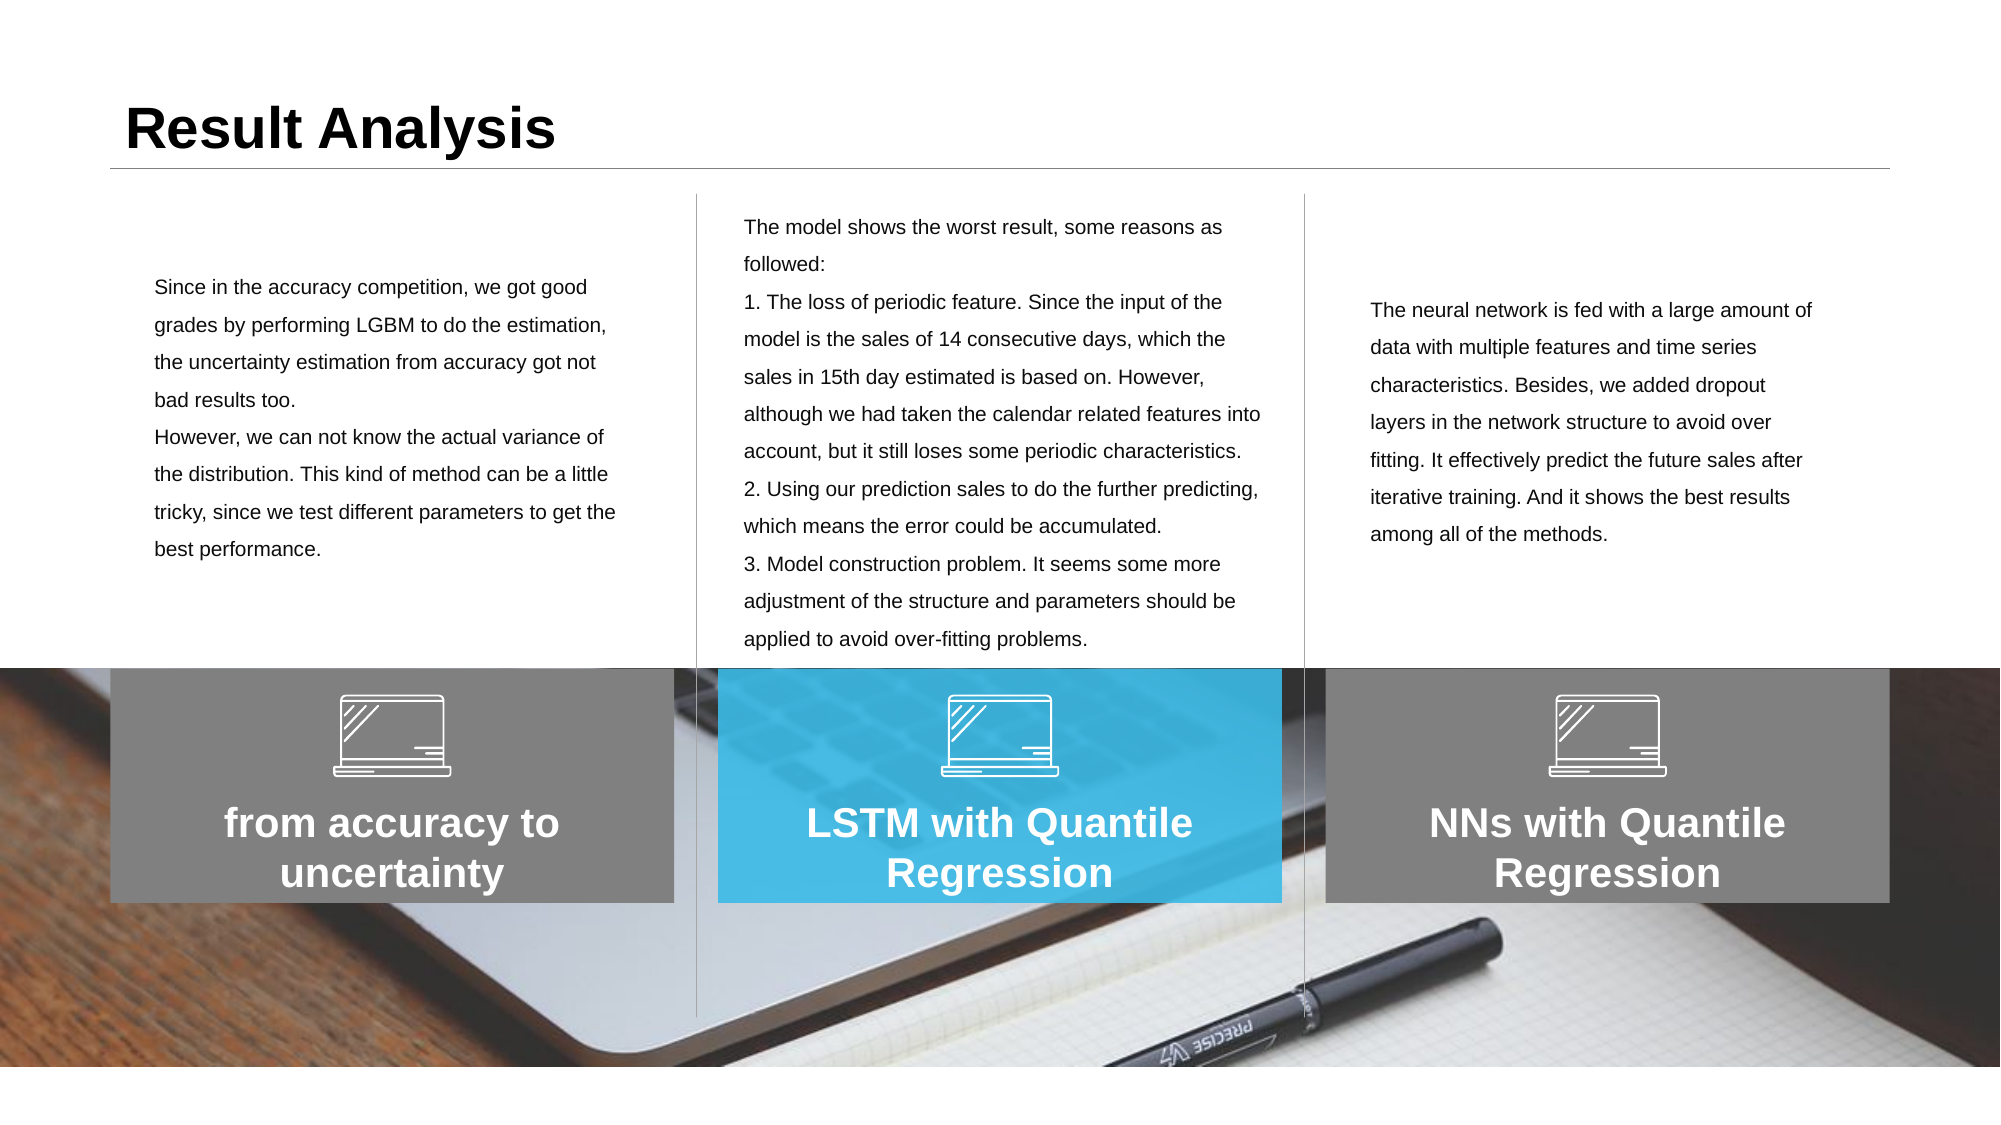

# Result Analysis
The model shows the worst result, some reasons as followed:
1. The loss of periodic feature. Since the input of the model is the sales of 14 consecutive days, which the sales in 15th day estimated is based on. However, although we had taken the calendar related features into account, but it still loses some periodic characteristics.
2. Using our prediction sales to do the further predicting, which means the error could be accumulated.
3. Model construction problem. It seems some more adjustment of the structure and parameters should be applied to avoid over-fitting problems.
Since in the accuracy competition, we got good grades by performing LGBM to do the estimation, the uncertainty estimation from accuracy got not bad results too.
However, we can not know the actual variance of the distribution. This kind of method can be a little tricky, since we test different parameters to get the best performance.
The neural network is fed with a large amount of data with multiple features and time series characteristics. Besides, we added dropout layers in the network structure to avoid over fitting. It effectively predict the future sales after iterative training. And it shows the best results among all of the methods.

from accuracy to uncertainty

LSTM with Quantile Regression

NNs with Quantile Regression

www.islide.cc
20